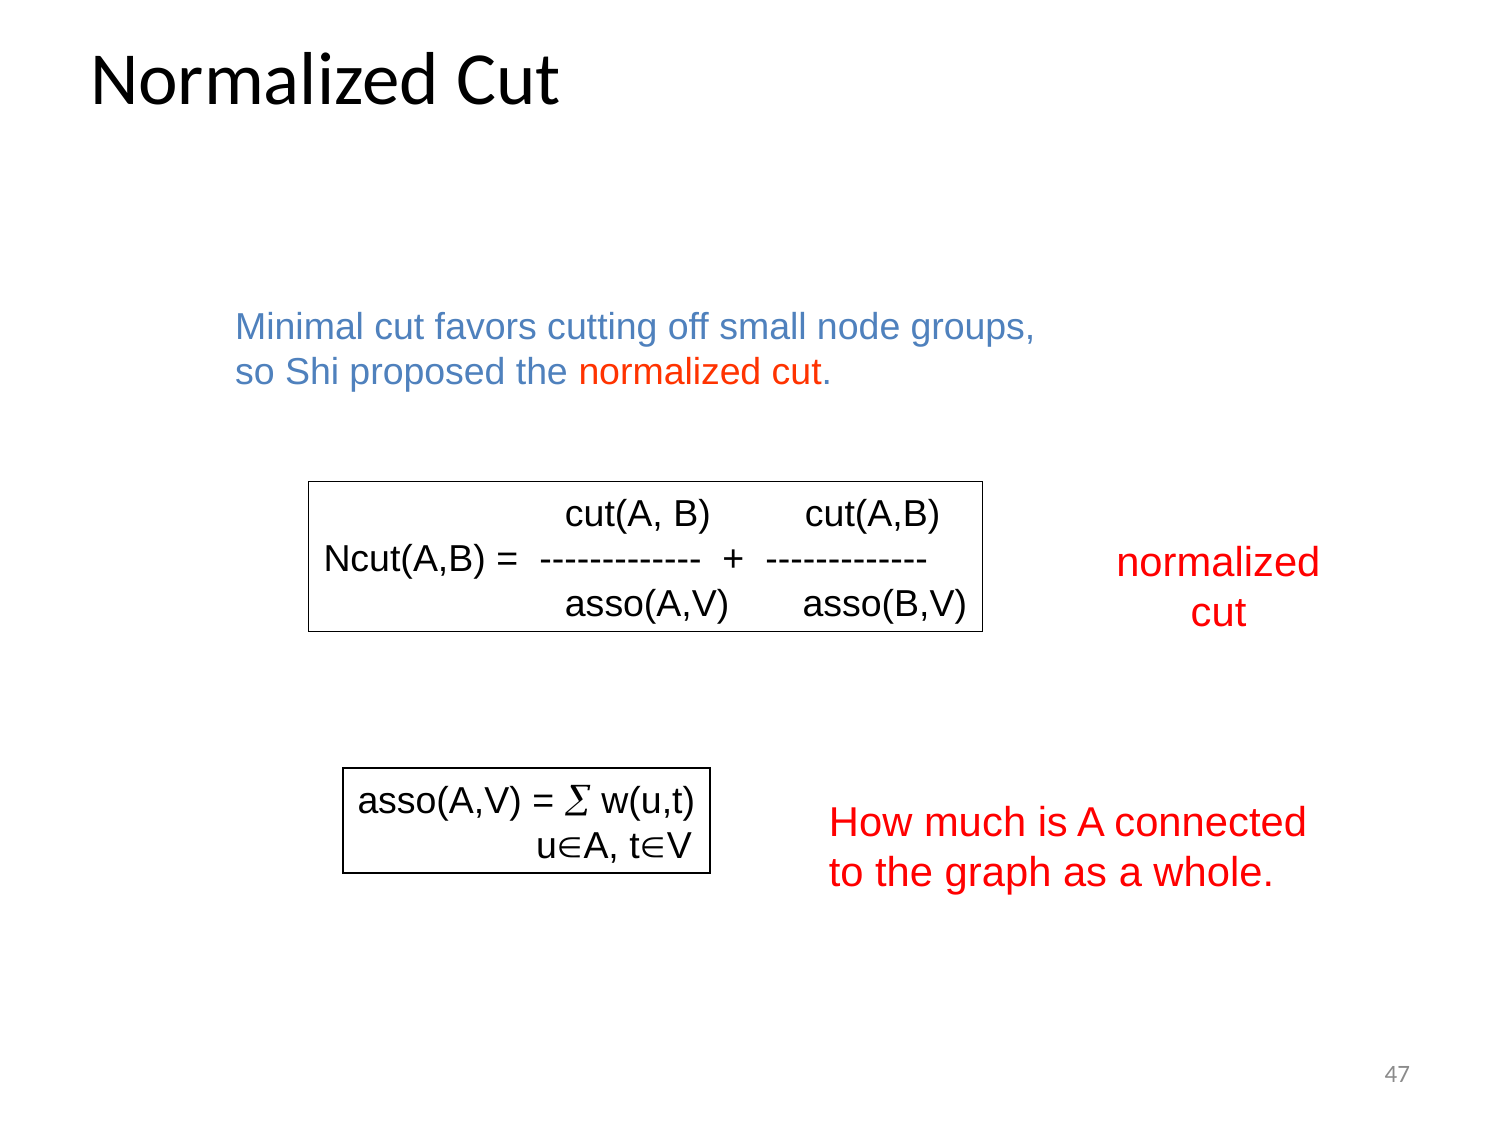

# Normalized Cut
Minimal cut favors cutting off small node groups,
so Shi proposed the normalized cut.
                       cut(A, B)         cut(A,B)
Ncut(A,B) =  -------------  +  -------------
                       asso(A,V)       asso(B,V)
normalized
cut
asso(A,V) = ∑ w(u,t)
                 u∈A, t∈V
How much is A connected
to the graph as a whole.
47